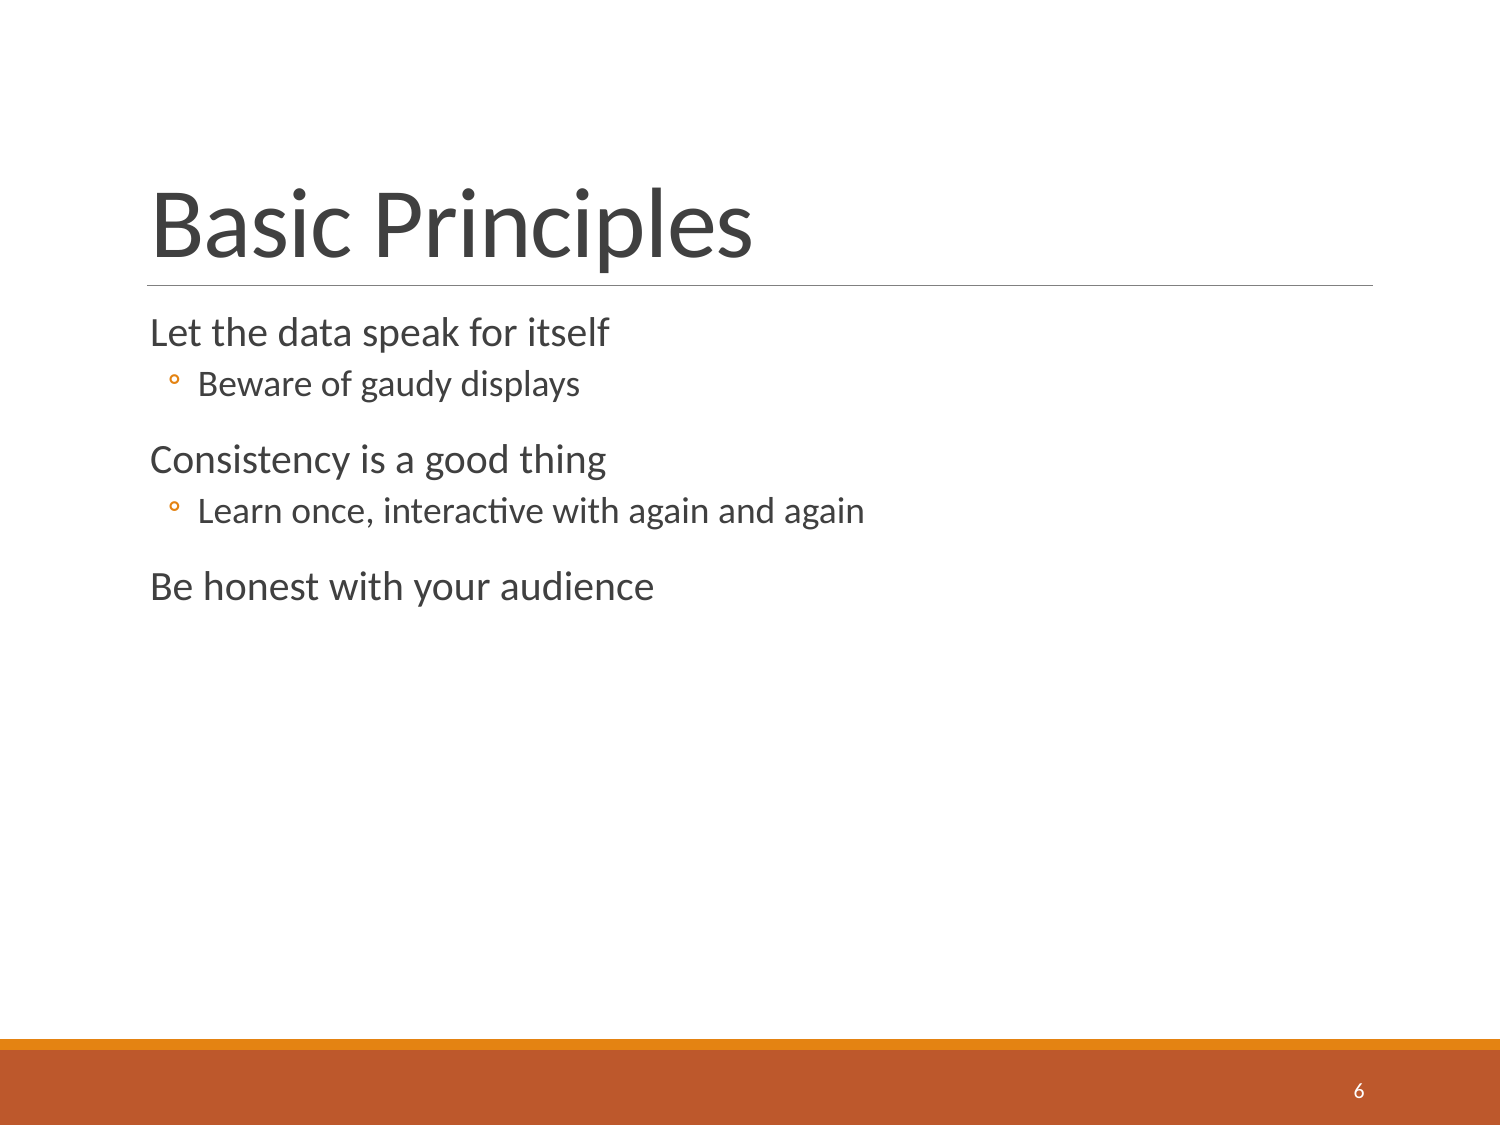

# Basic Principles
Let the data speak for itself
Beware of gaudy displays
Consistency is a good thing
Learn once, interactive with again and again
Be honest with your audience
6